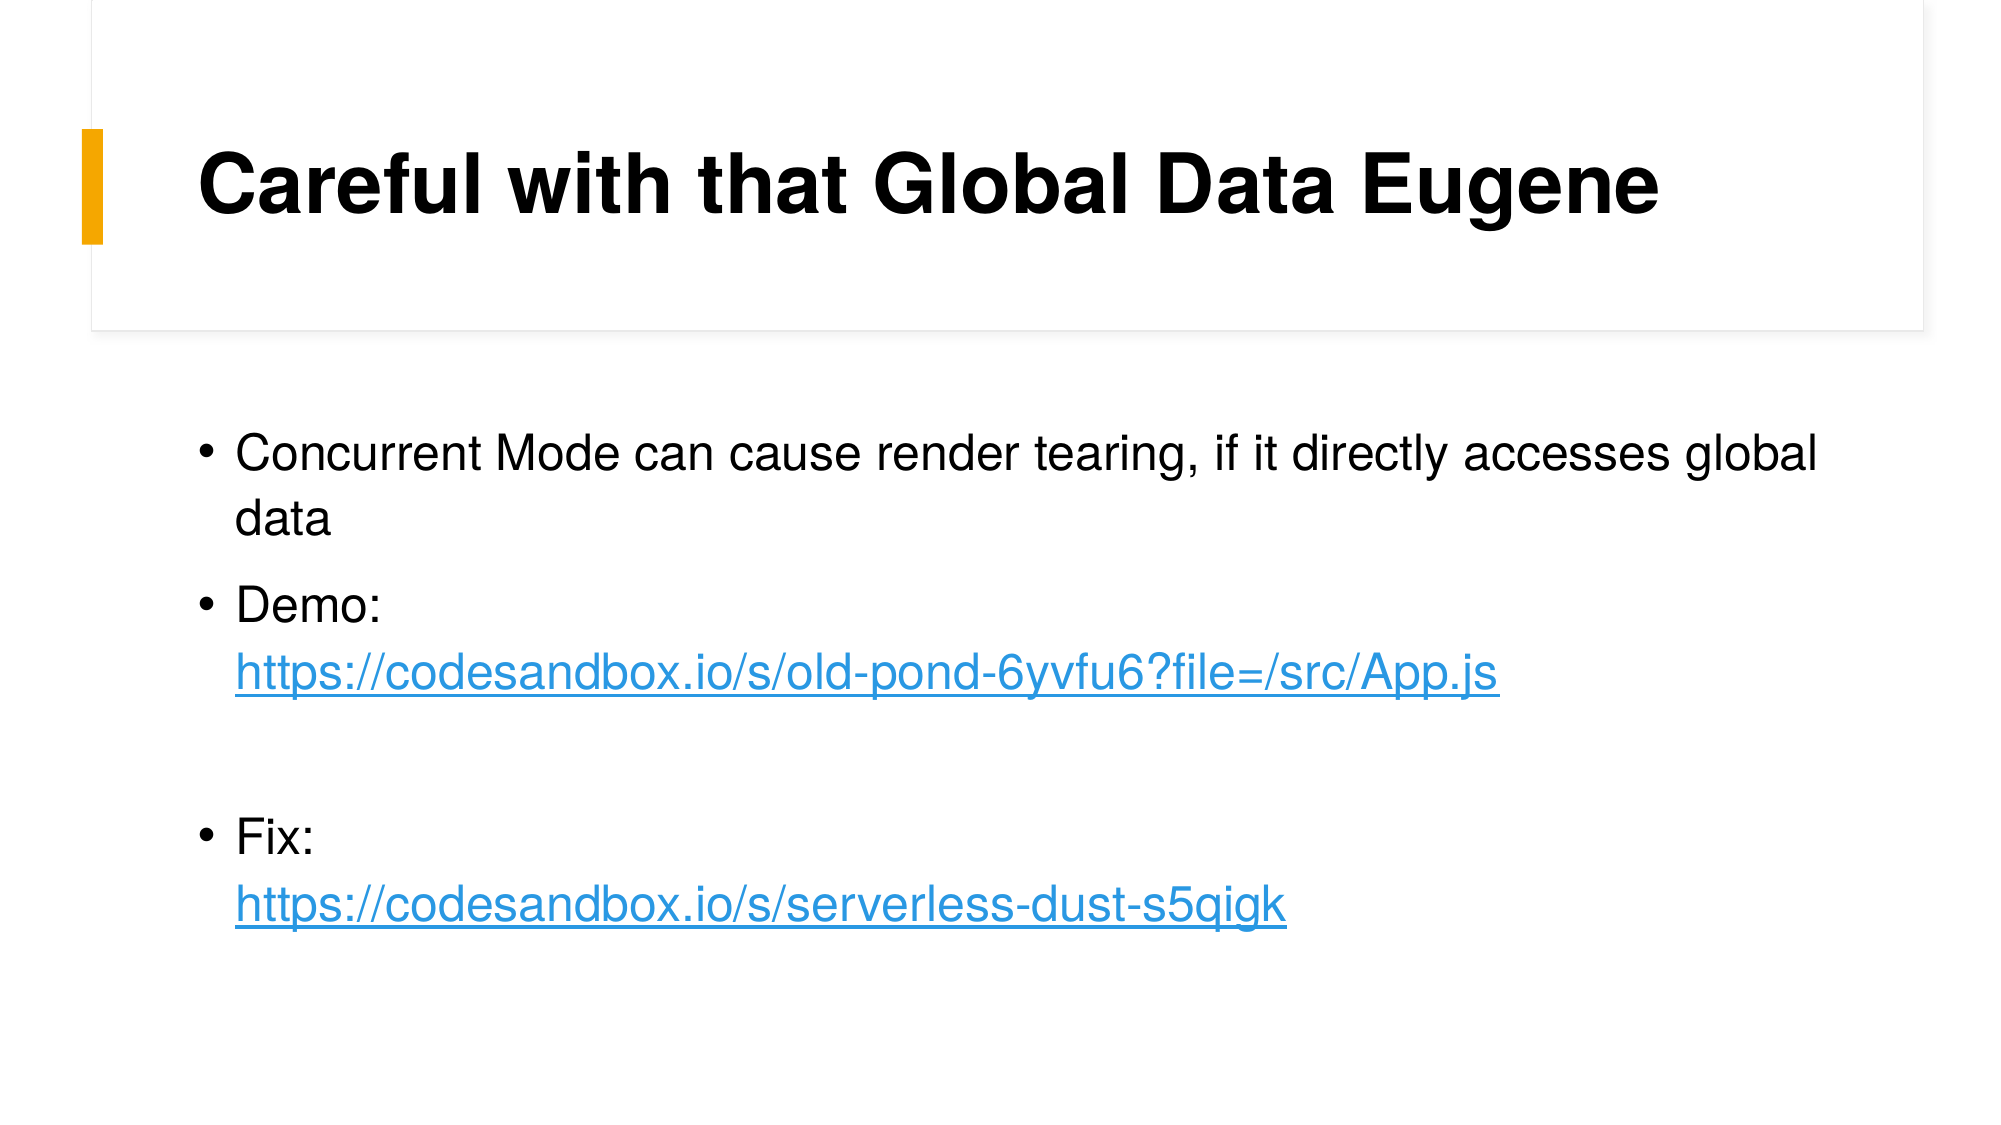

# Careful with that Global Data Eugene
Concurrent Mode can cause render tearing, if it directly accesses global data
Demo:
https://codesandbox.io/s/old-pond-6yvfu6?file=/src/App.js
Fix:
https://codesandbox.io/s/serverless-dust-s5qigk